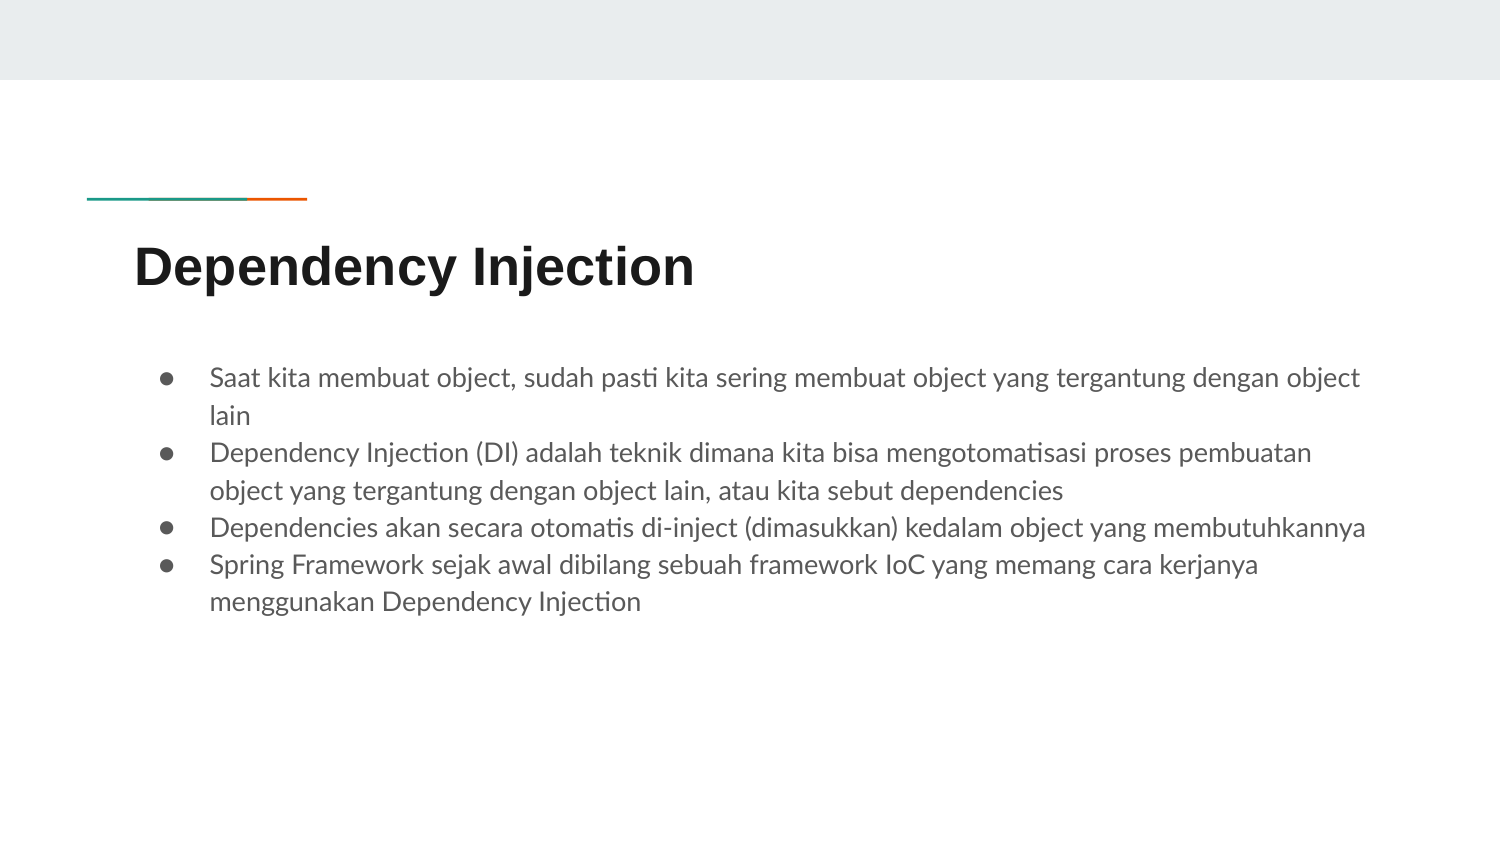

# Dependency Injection
Saat kita membuat object, sudah pasti kita sering membuat object yang tergantung dengan object lain
Dependency Injection (DI) adalah teknik dimana kita bisa mengotomatisasi proses pembuatan object yang tergantung dengan object lain, atau kita sebut dependencies
Dependencies akan secara otomatis di-inject (dimasukkan) kedalam object yang membutuhkannya
Spring Framework sejak awal dibilang sebuah framework IoC yang memang cara kerjanya menggunakan Dependency Injection